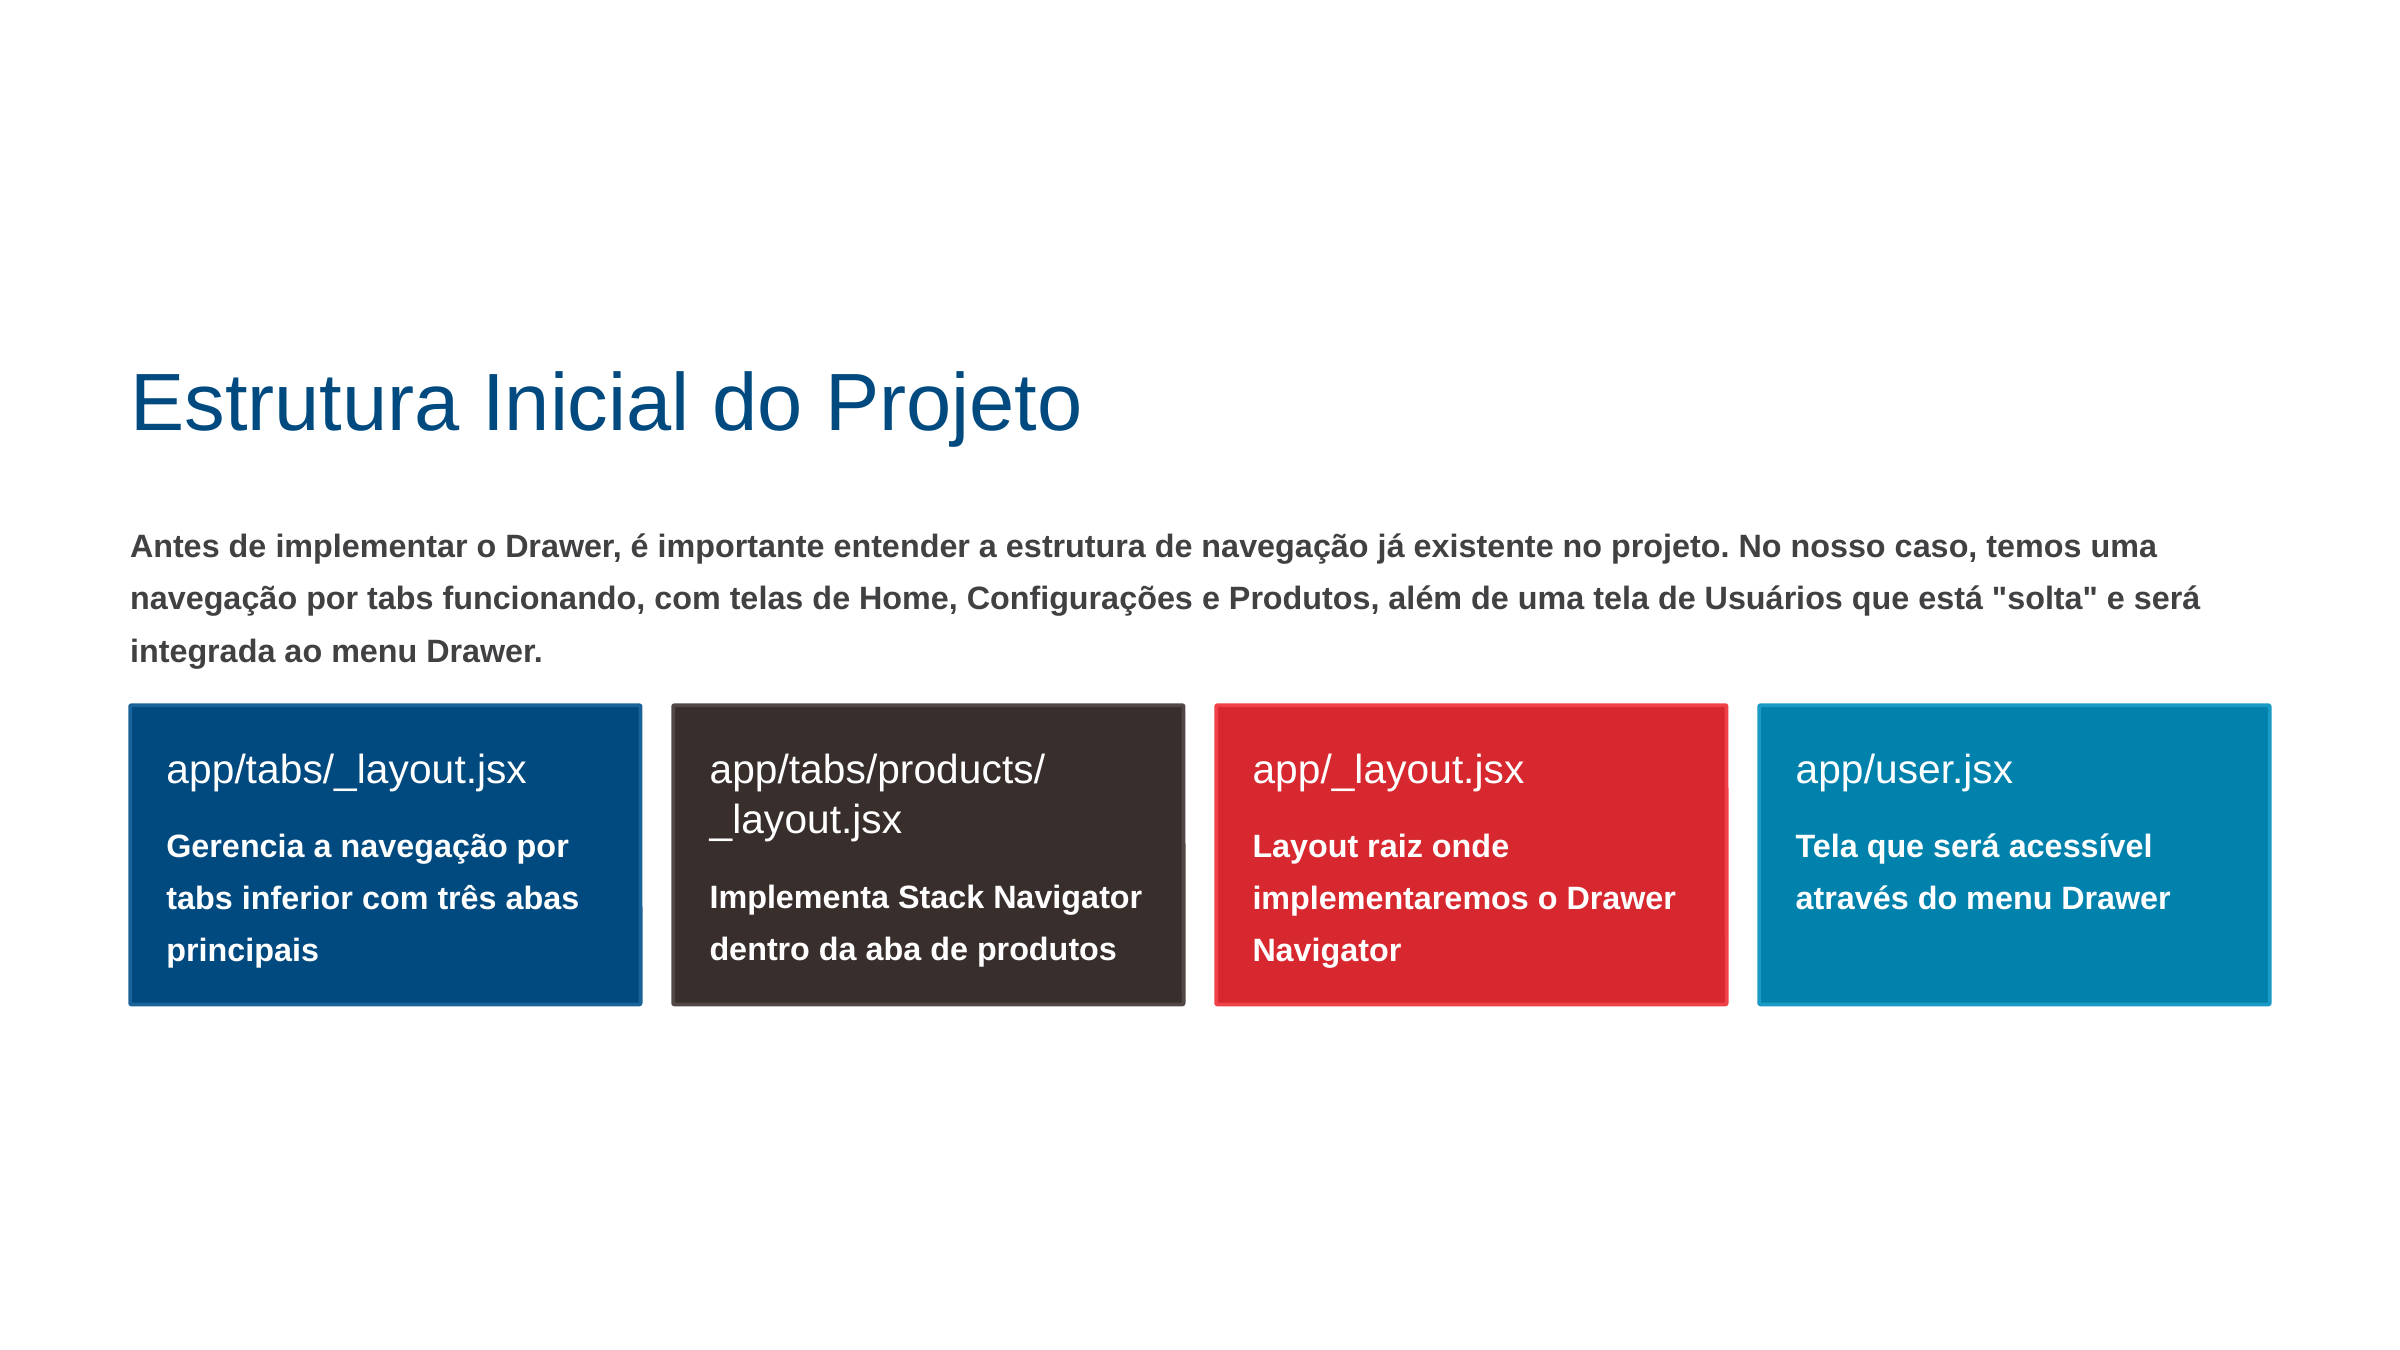

Estrutura Inicial do Projeto
Antes de implementar o Drawer, é importante entender a estrutura de navegação já existente no projeto. No nosso caso, temos uma navegação por tabs funcionando, com telas de Home, Configurações e Produtos, além de uma tela de Usuários que está "solta" e será integrada ao menu Drawer.

app/tabs/_layout.jsx
app/tabs/products/_layout.jsx
app/_layout.jsx
app/user.jsx
Gerencia a navegação por tabs inferior com três abas principais
Layout raiz onde implementaremos o Drawer Navigator
Tela que será acessível através do menu Drawer
Implementa Stack Navigator dentro da aba de produtos